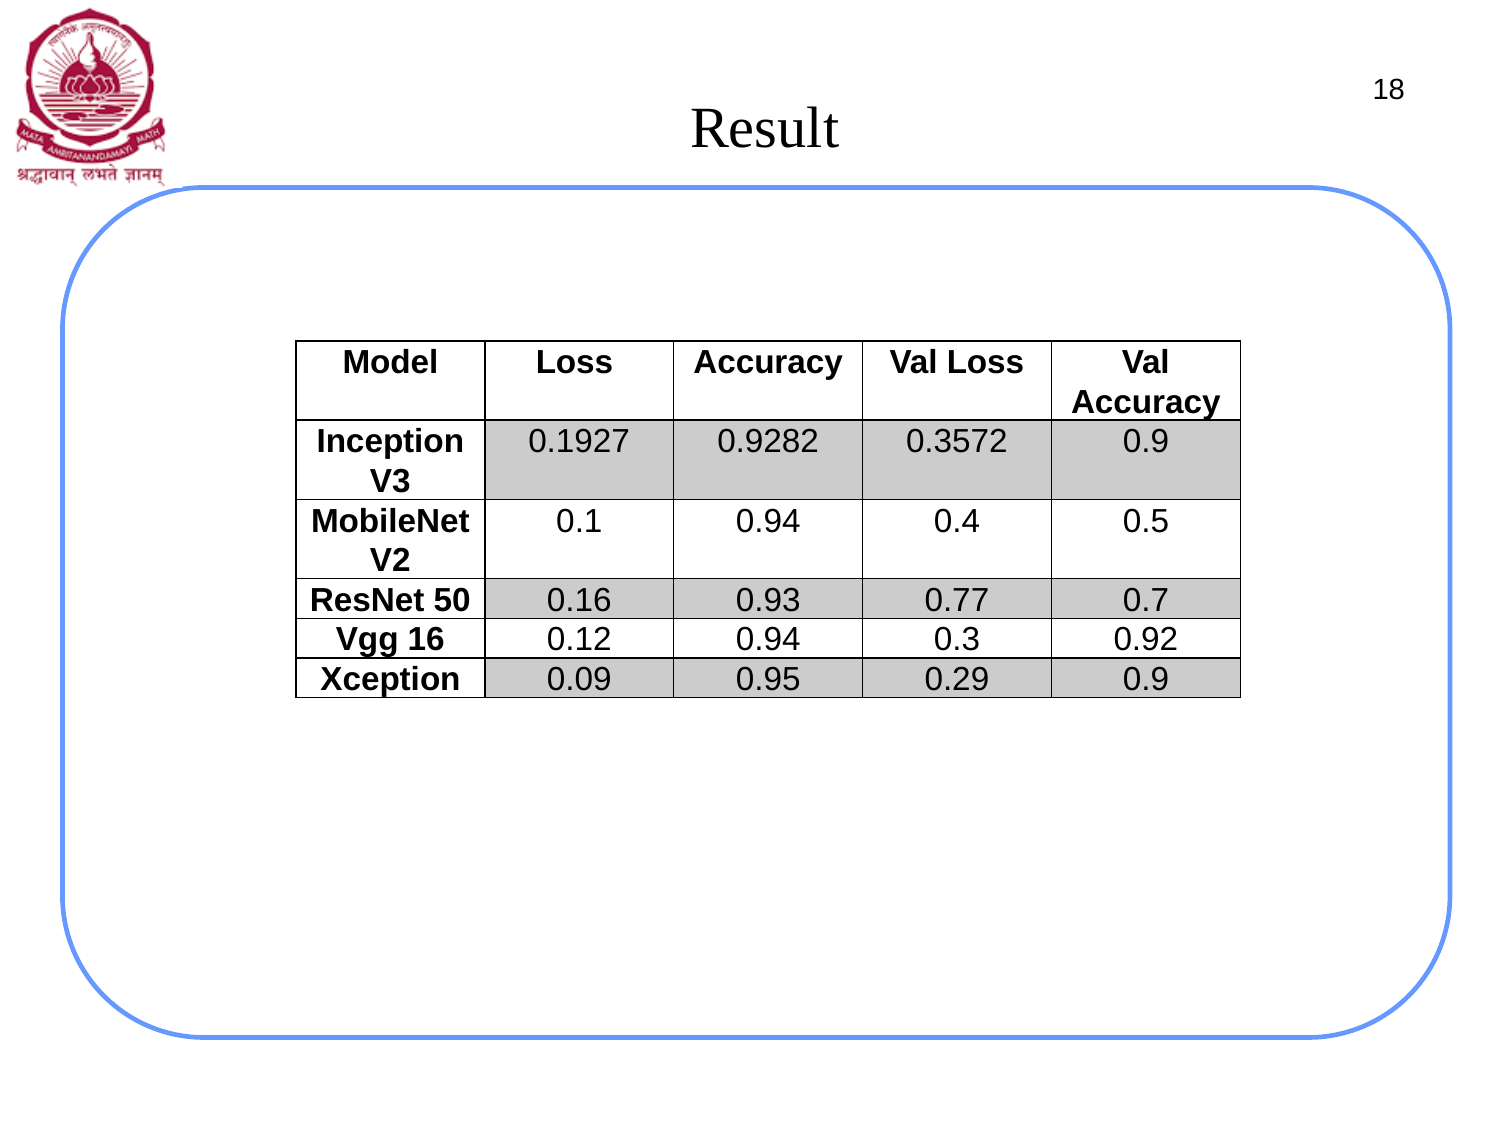

# Result
18
| Model | Loss | Accuracy | Val Loss | Val Accuracy |
| --- | --- | --- | --- | --- |
| Inception V3 | 0.1927 | 0.9282 | 0.3572 | 0.9 |
| MobileNet V2 | 0.1 | 0.94 | 0.4 | 0.5 |
| ResNet 50 | 0.16 | 0.93 | 0.77 | 0.7 |
| Vgg 16 | 0.12 | 0.94 | 0.3 | 0.92 |
| Xception | 0.09 | 0.95 | 0.29 | 0.9 |